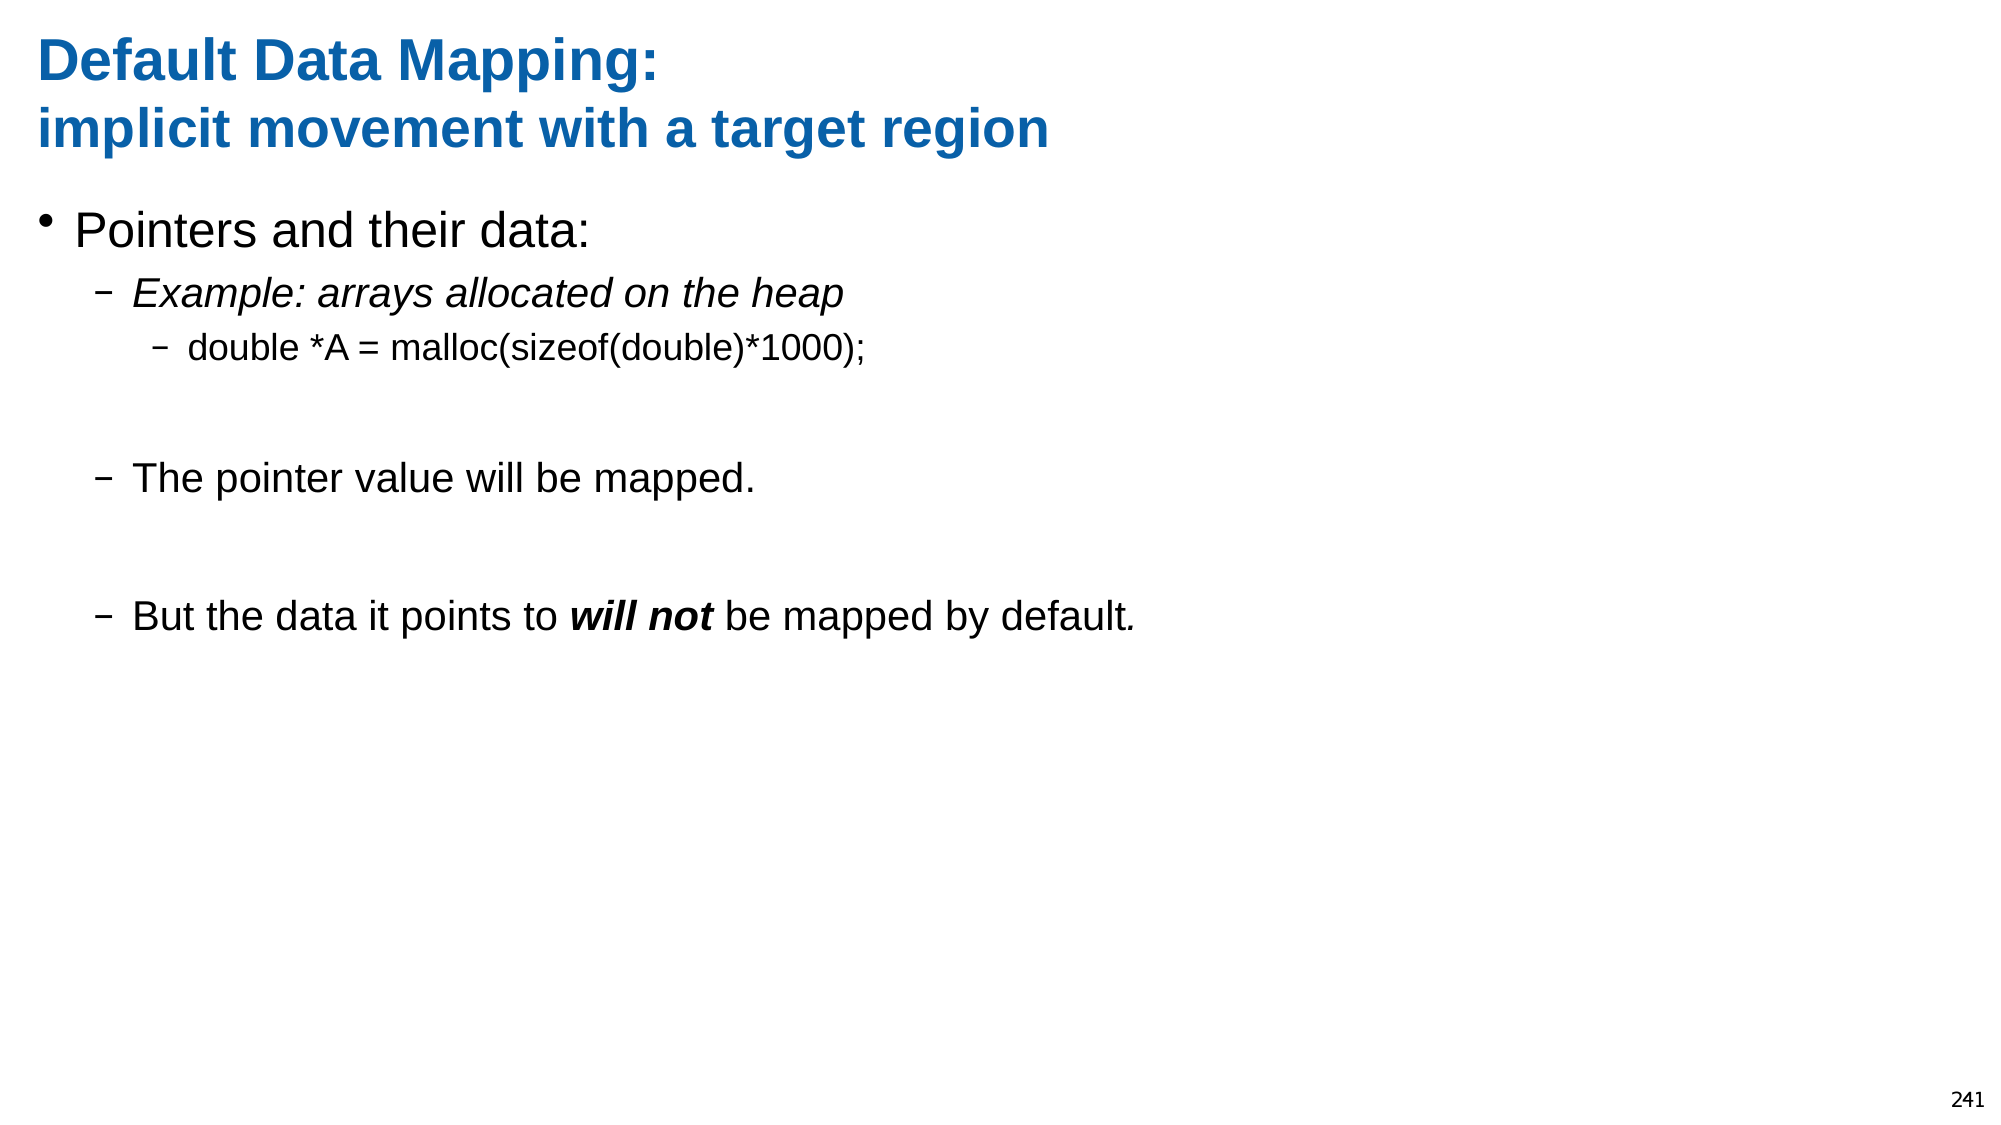

# Default Data Mapping: implicit movement with a target region
Pointers and their data:
Example: arrays allocated on the heap
double *A = malloc(sizeof(double)*1000);

The pointer value will be mapped.

But the data it points to will not be mapped by default.

241